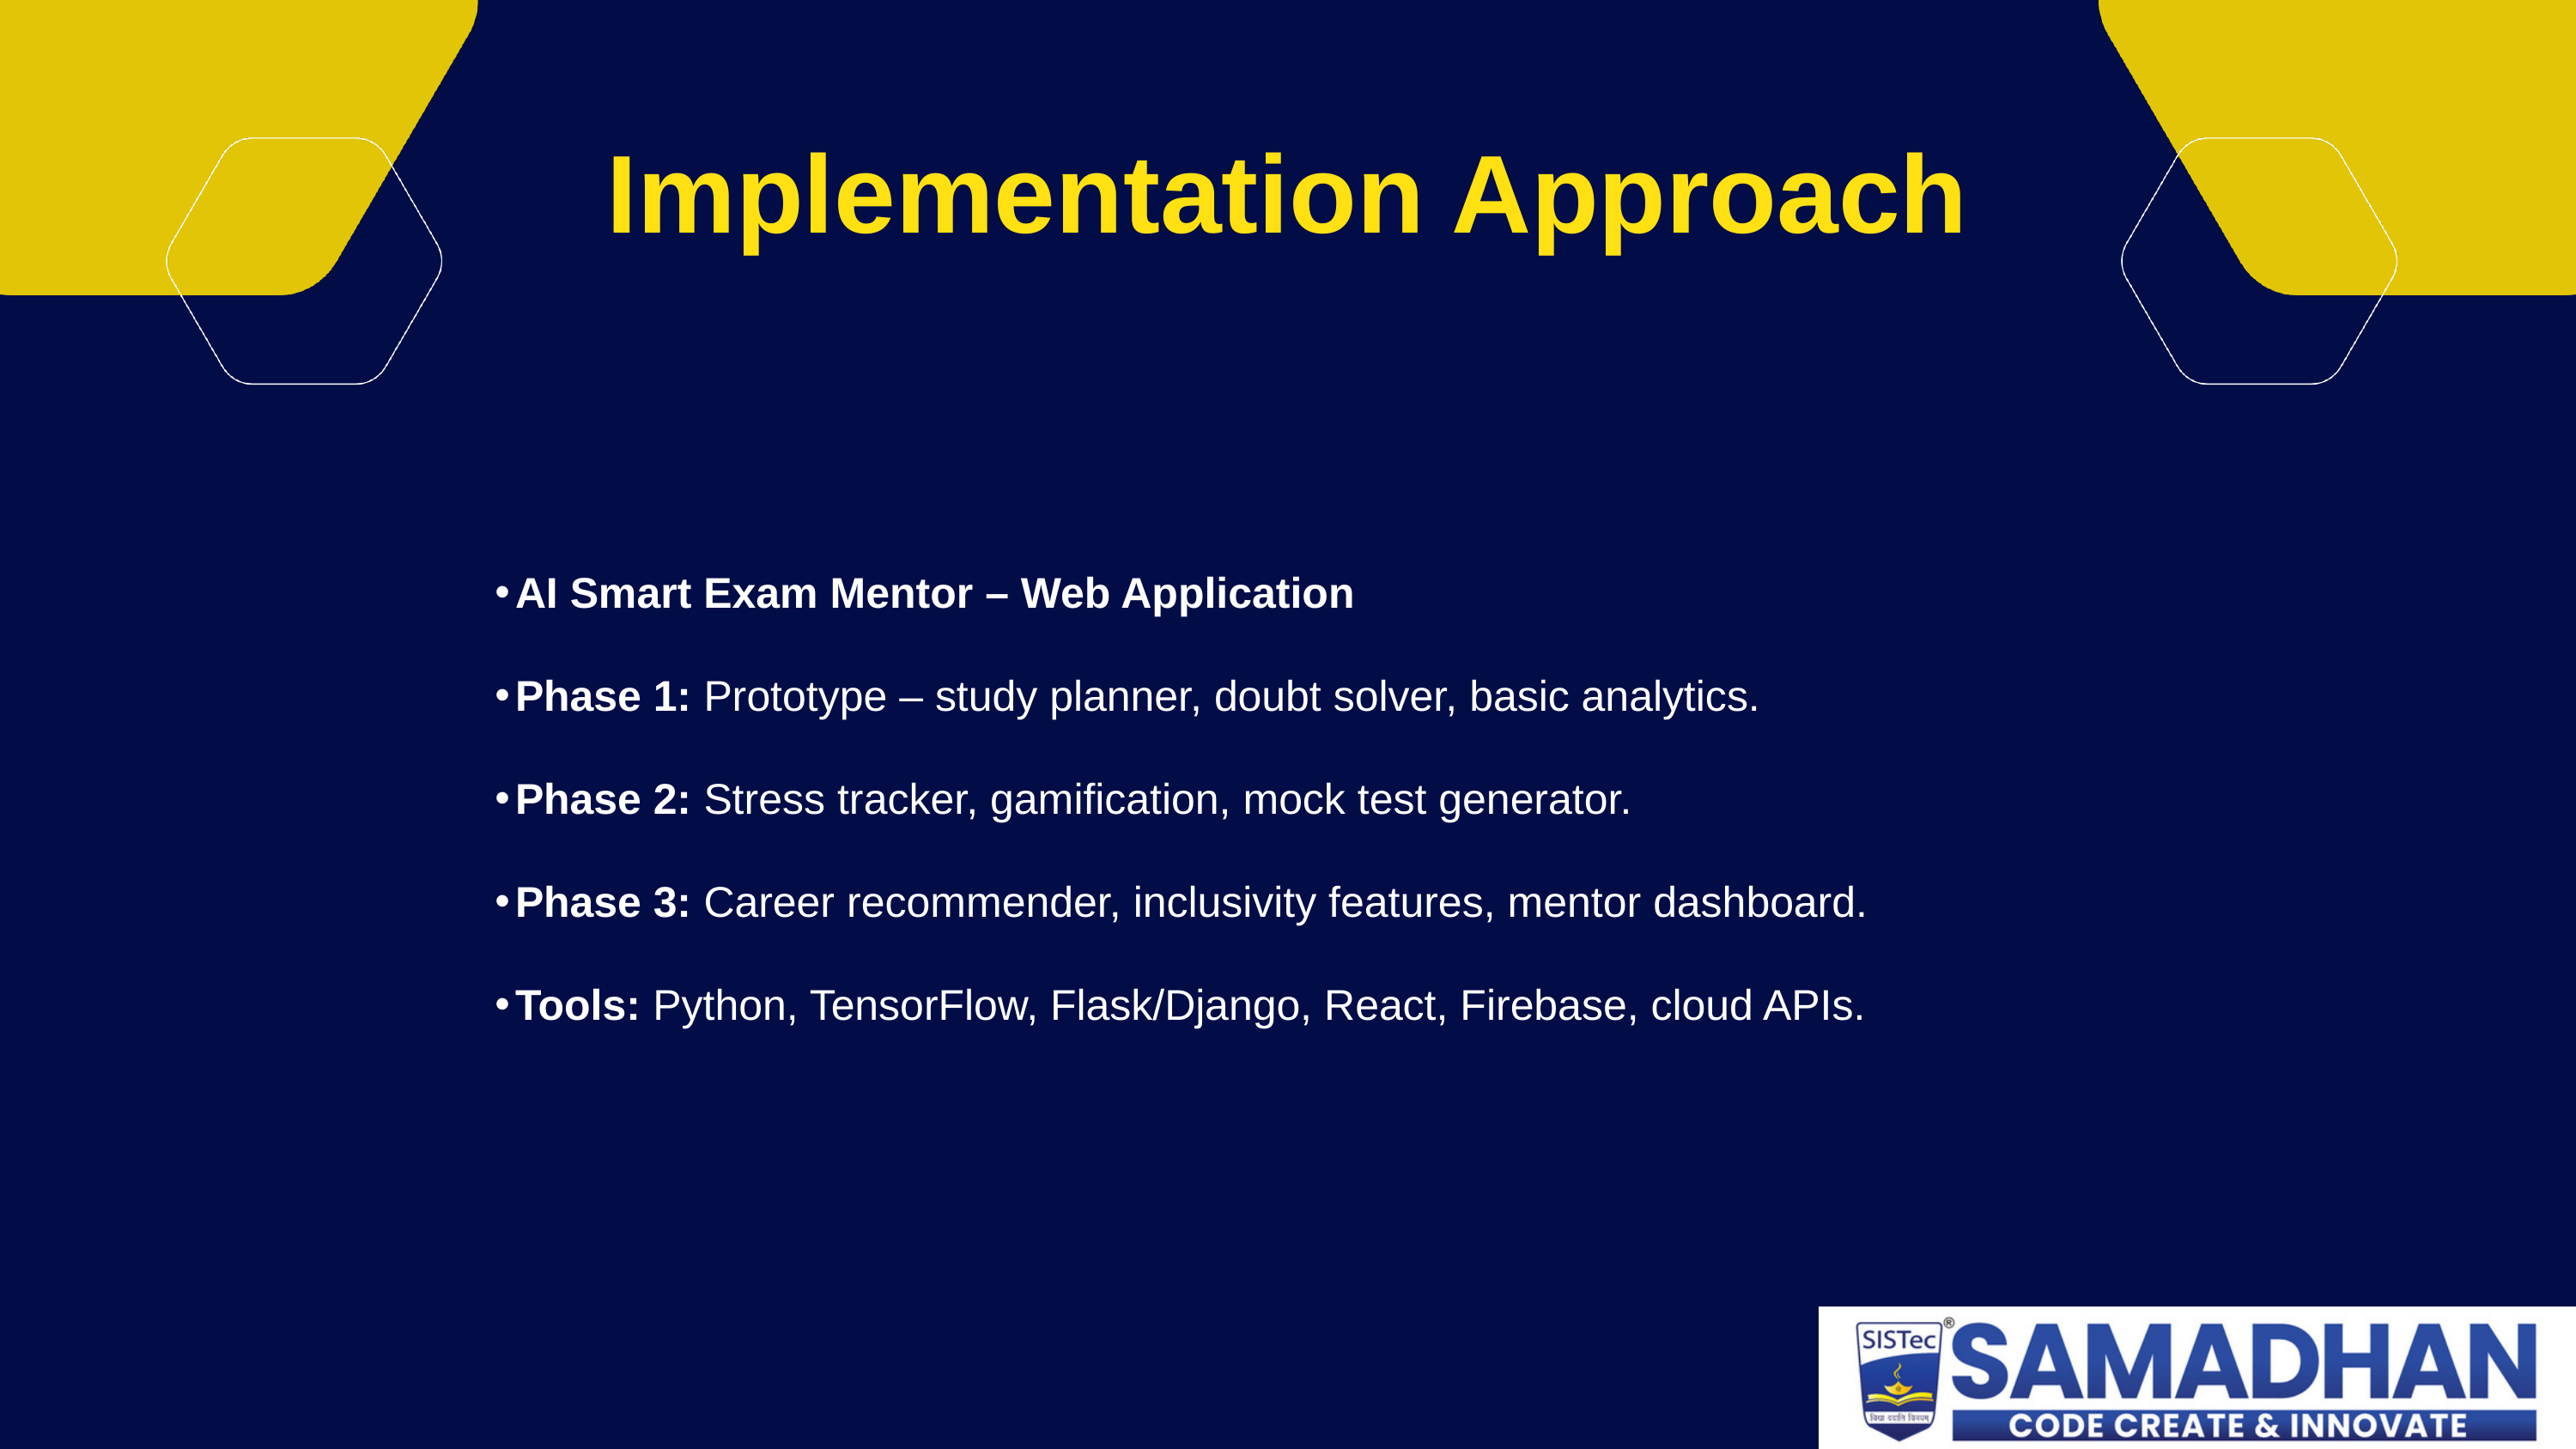

Implementation Approach

AI Smart Exam Mentor – Web Application

Phase 1: Prototype – study planner, doubt solver, basic analytics.

Phase 2: Stress tracker, gamification, mock test generator.

Phase 3: Career recommender, inclusivity features, mentor dashboard.

Tools: Python, TensorFlow, Flask/Django, React, Firebase, cloud APIs.